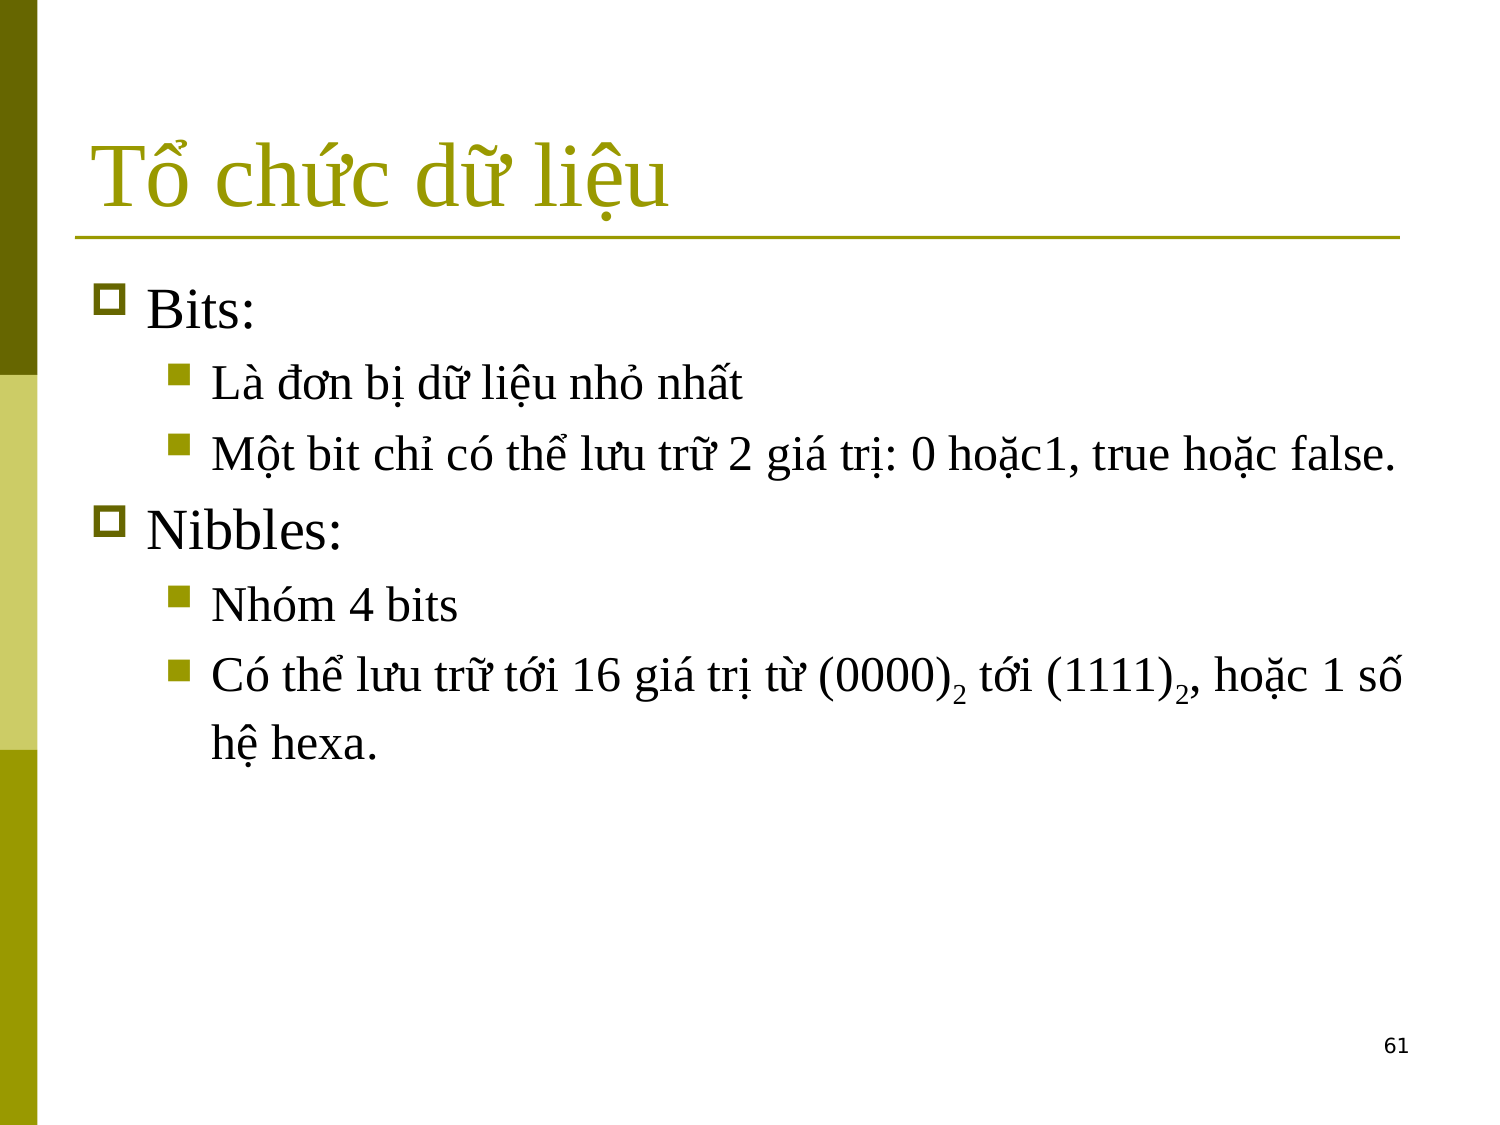

# Tổ chức dữ liệu
Bits:
Là đơn bị dữ liệu nhỏ nhất
Một bit chỉ có thể lưu trữ 2 giá trị: 0 hoặc1, true hoặc false.
Nibbles:
Nhóm 4 bits
Có thể lưu trữ tới 16 giá trị từ (0000)2 tới (1111)2, hoặc 1 số hệ hexa.
61